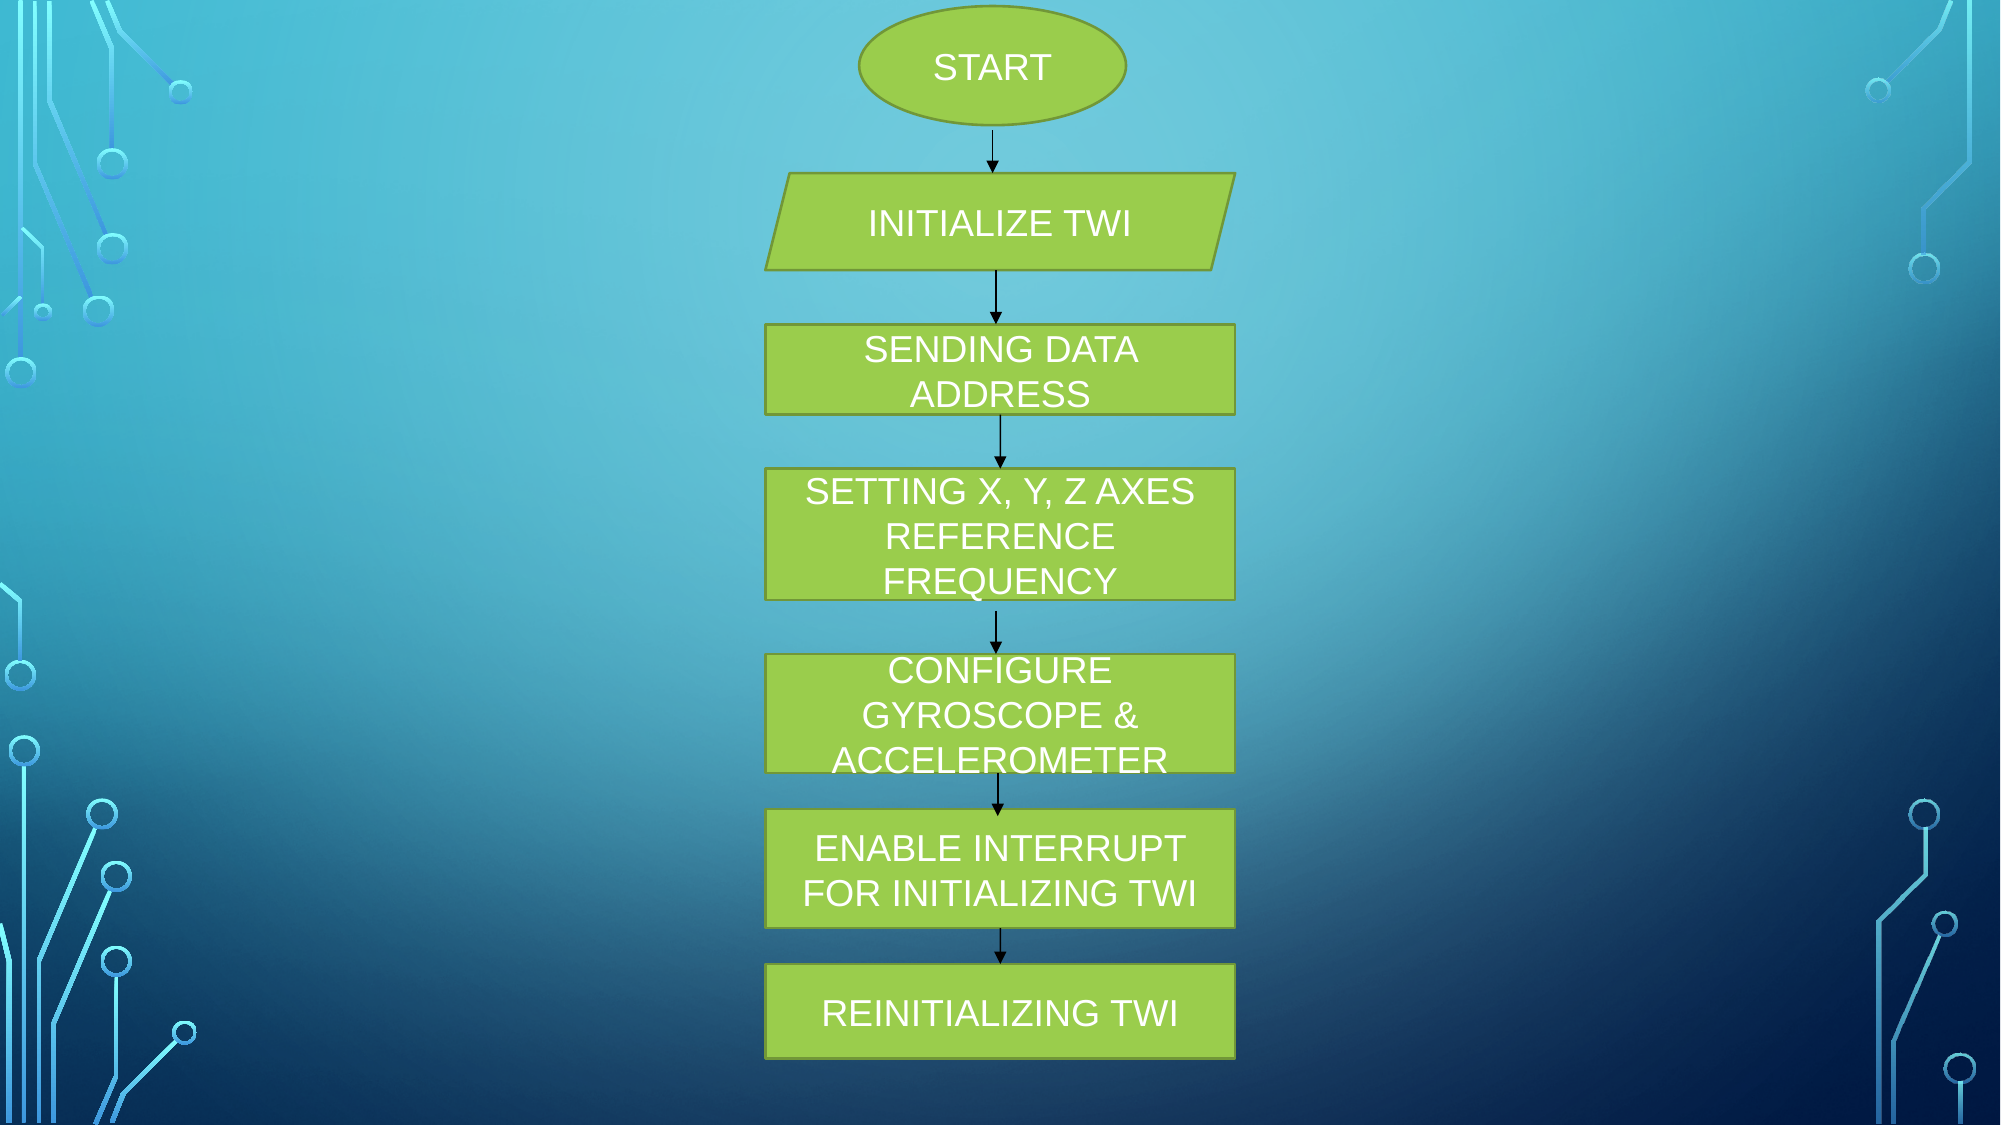

START
INITIALIZE TWI
SENDING DATA ADDRESS
SETTING X, Y, Z AXES REFERENCE FREQUENCY
CONFIGURE GYROSCOPE & ACCELEROMETER
ENABLE INTERRUPT FOR INITIALIZING TWI
REINITIALIZING TWI